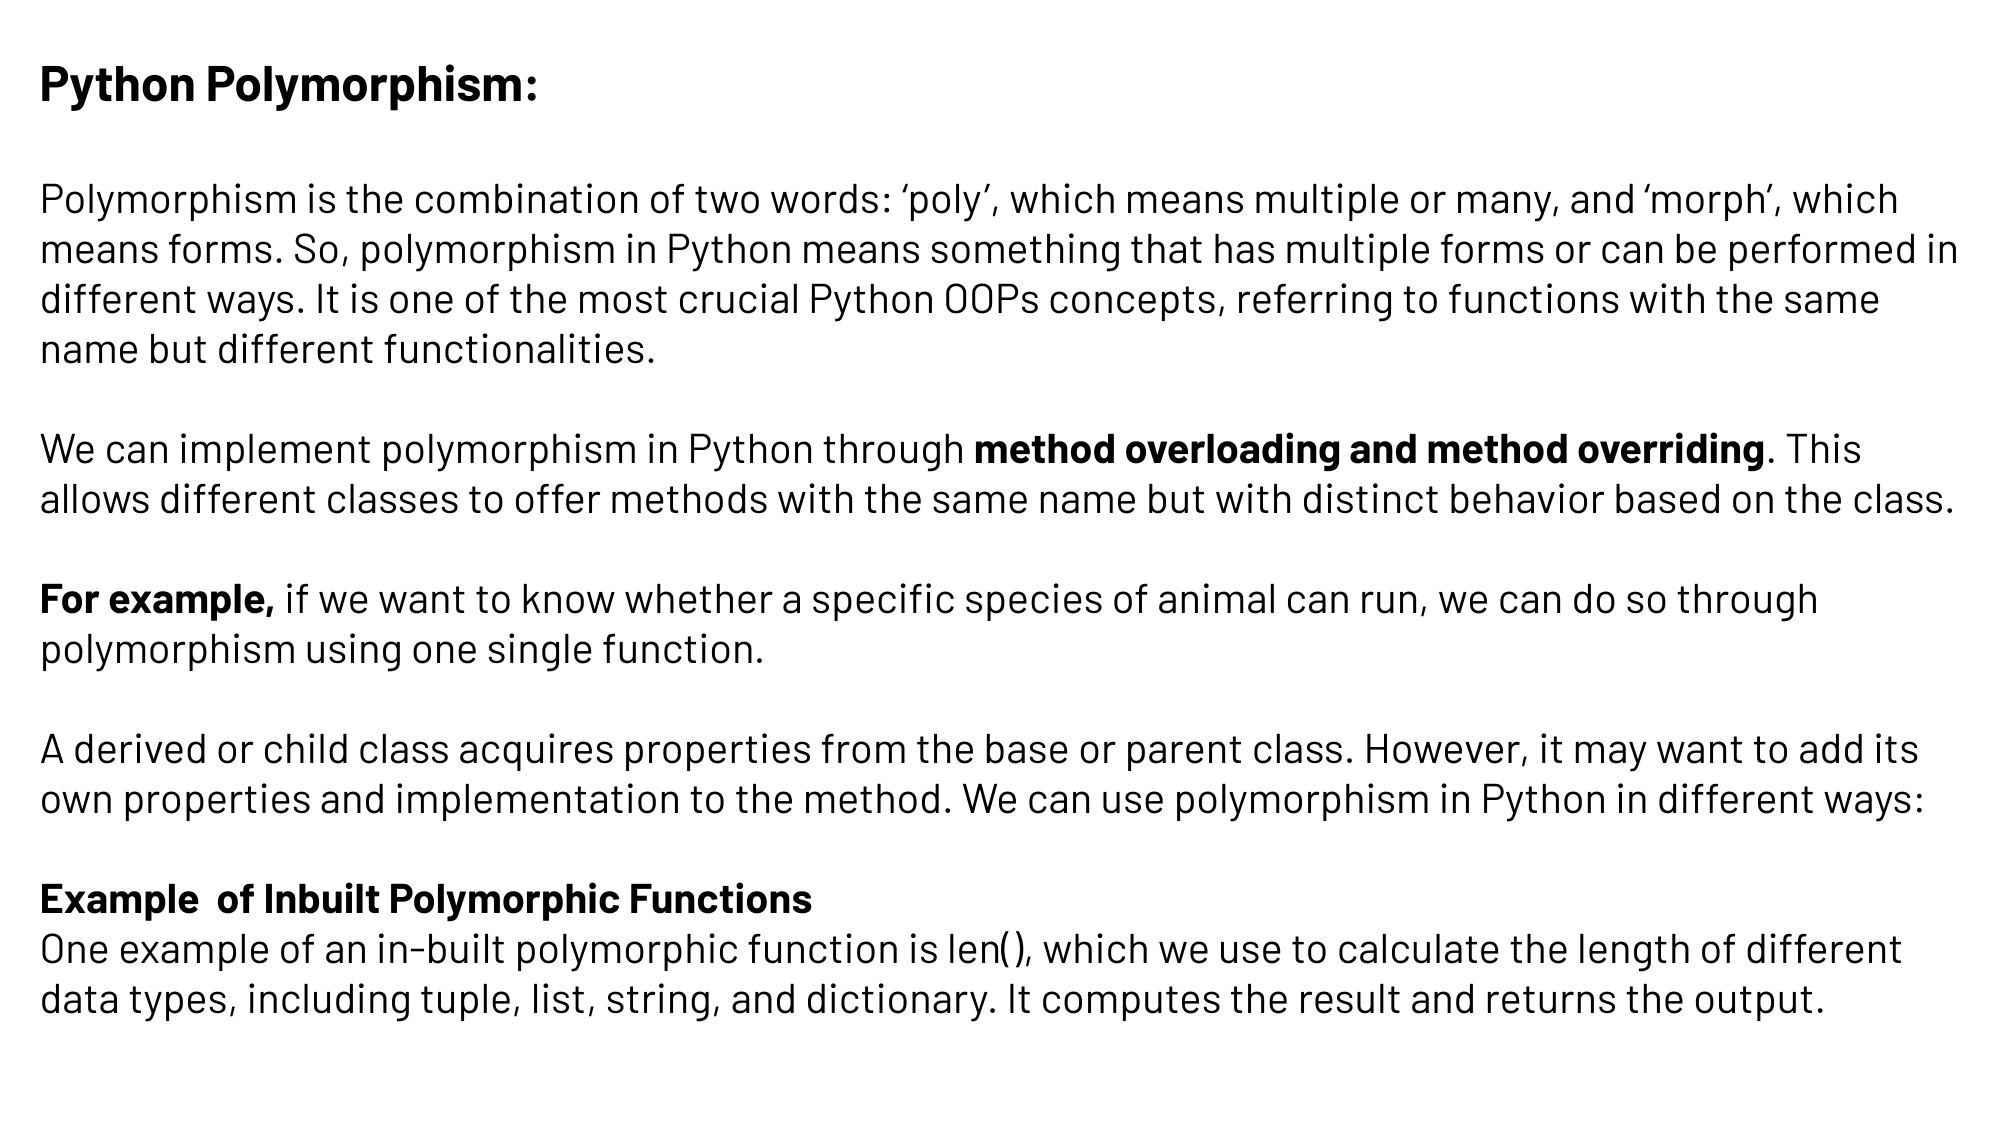

Python Polymorphism:

Polymorphism is the combination of two words: ‘poly’, which means multiple or many, and ‘morph’, which means forms. So, polymorphism in Python means something that has multiple forms or can be performed in different ways. It is one of the most crucial Python OOPs concepts, referring to functions with the same name but different functionalities.

We can implement polymorphism in Python through method overloading and method overriding. This allows different classes to offer methods with the same name but with distinct behavior based on the class.

For example, if we want to know whether a specific species of animal can run, we can do so through polymorphism using one single function.

A derived or child class acquires properties from the base or parent class. However, it may want to add its own properties and implementation to the method. We can use polymorphism in Python in different ways:

Example  of Inbuilt Polymorphic Functions
One example of an in-built polymorphic function is len(), which we use to calculate the length of different data types, including tuple, list, string, and dictionary. It computes the result and returns the output.